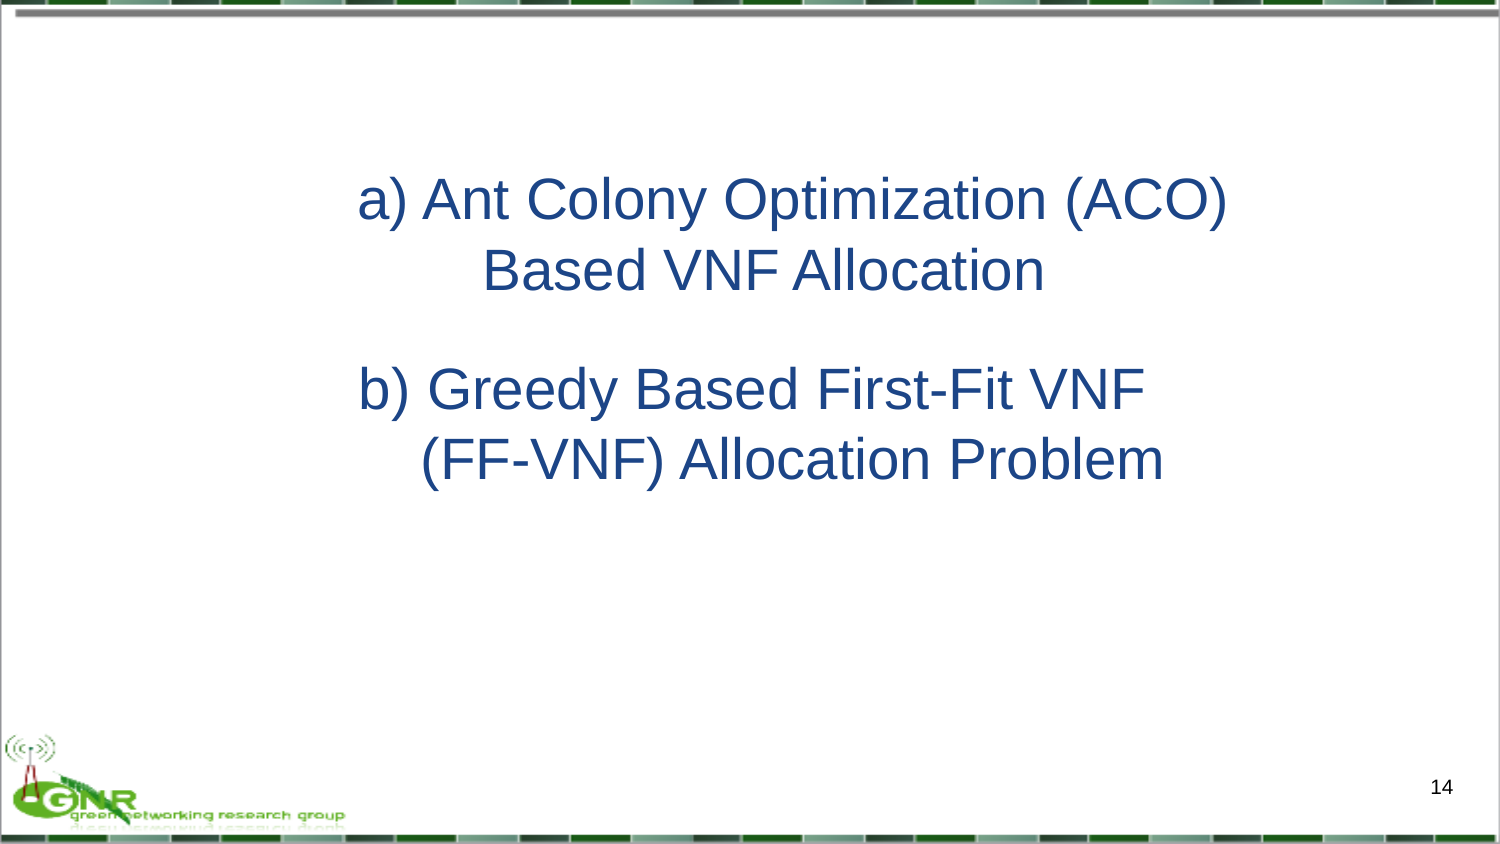

# a) Ant Colony Optimization (ACO)
Based VNF Allocation
b) Greedy Based First-Fit VNF
    (FF-VNF) Allocation Problem

    14